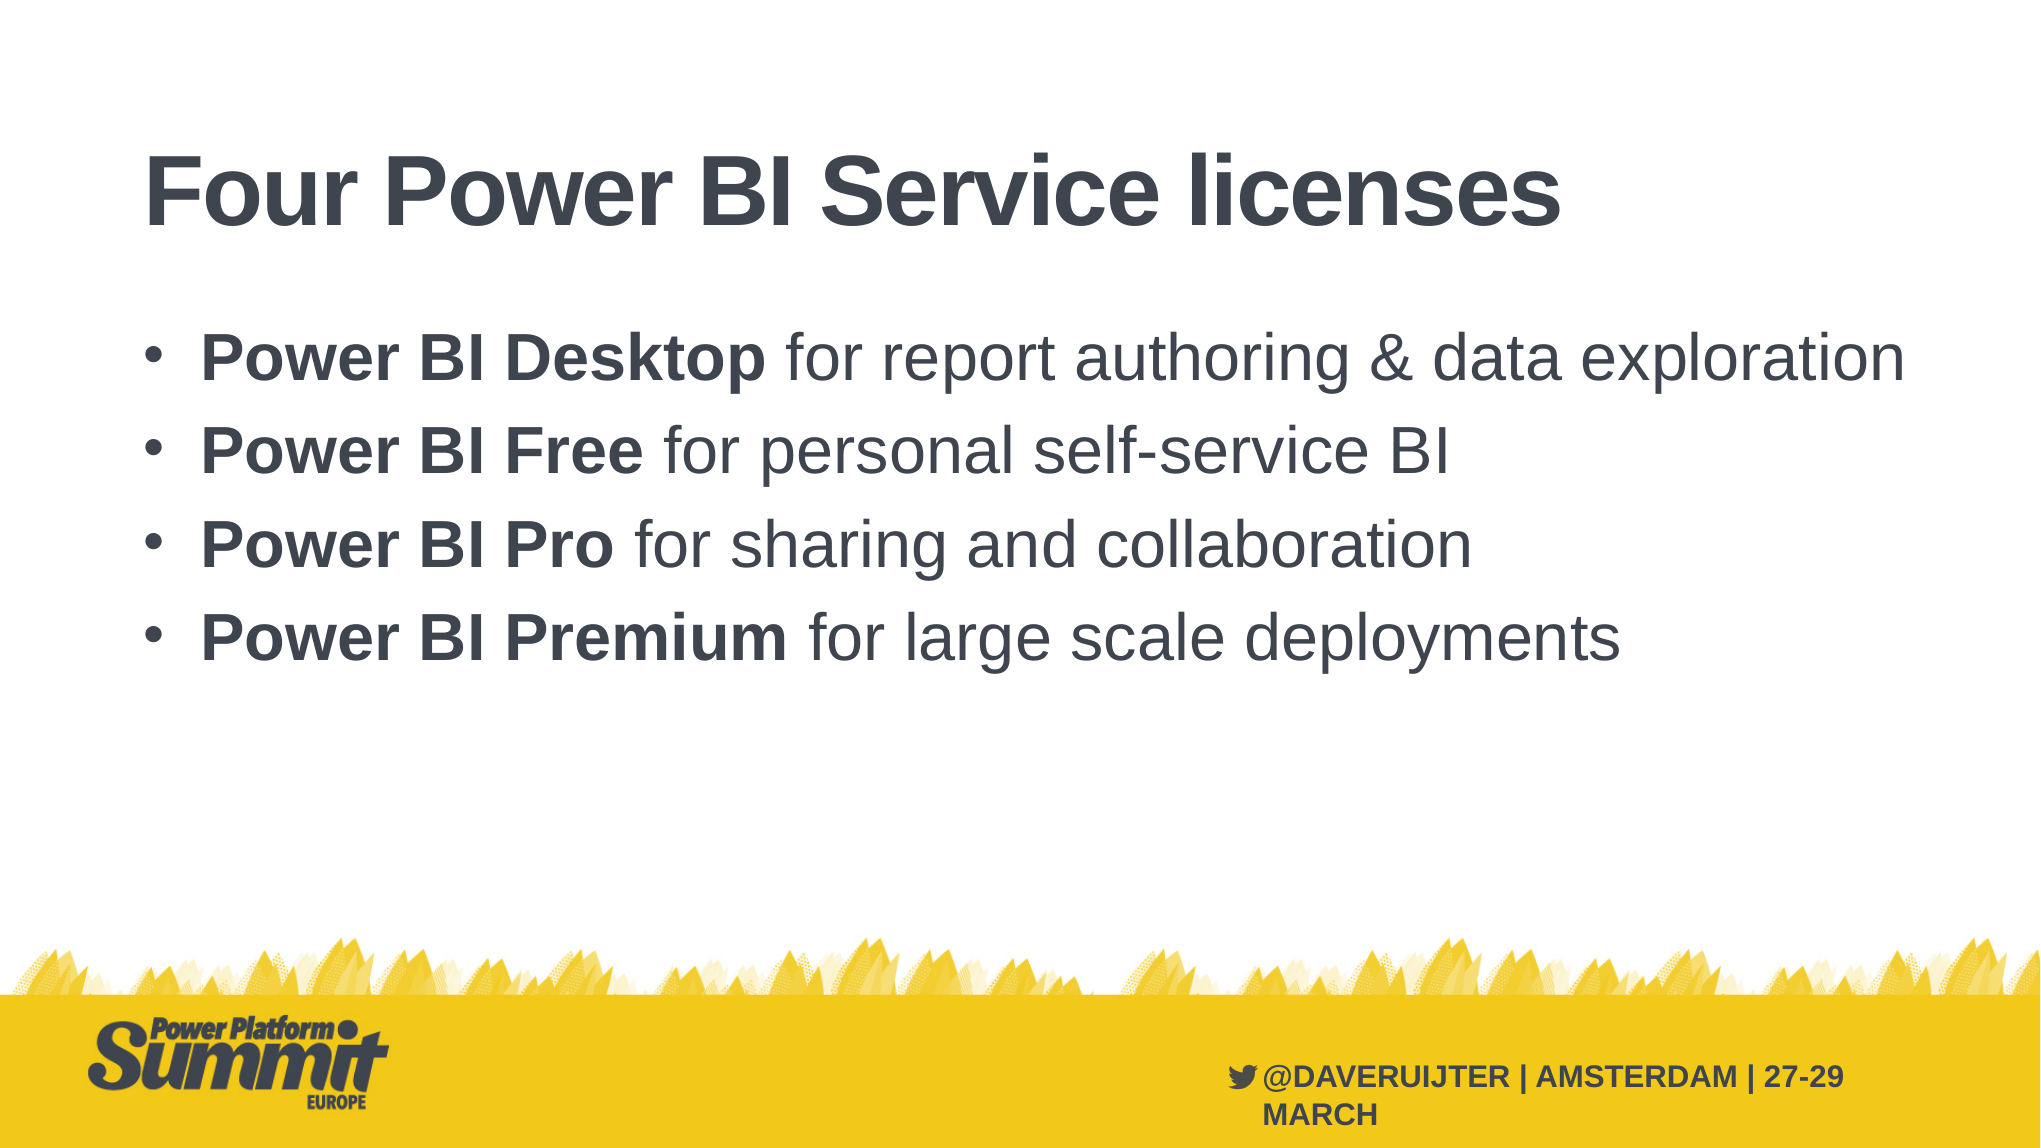

# Four Power BI Service licenses
Power BI Desktop for report authoring & data exploration
Power BI Free for personal self-service BI
Power BI Pro for sharing and collaboration
Power BI Premium for large scale deployments